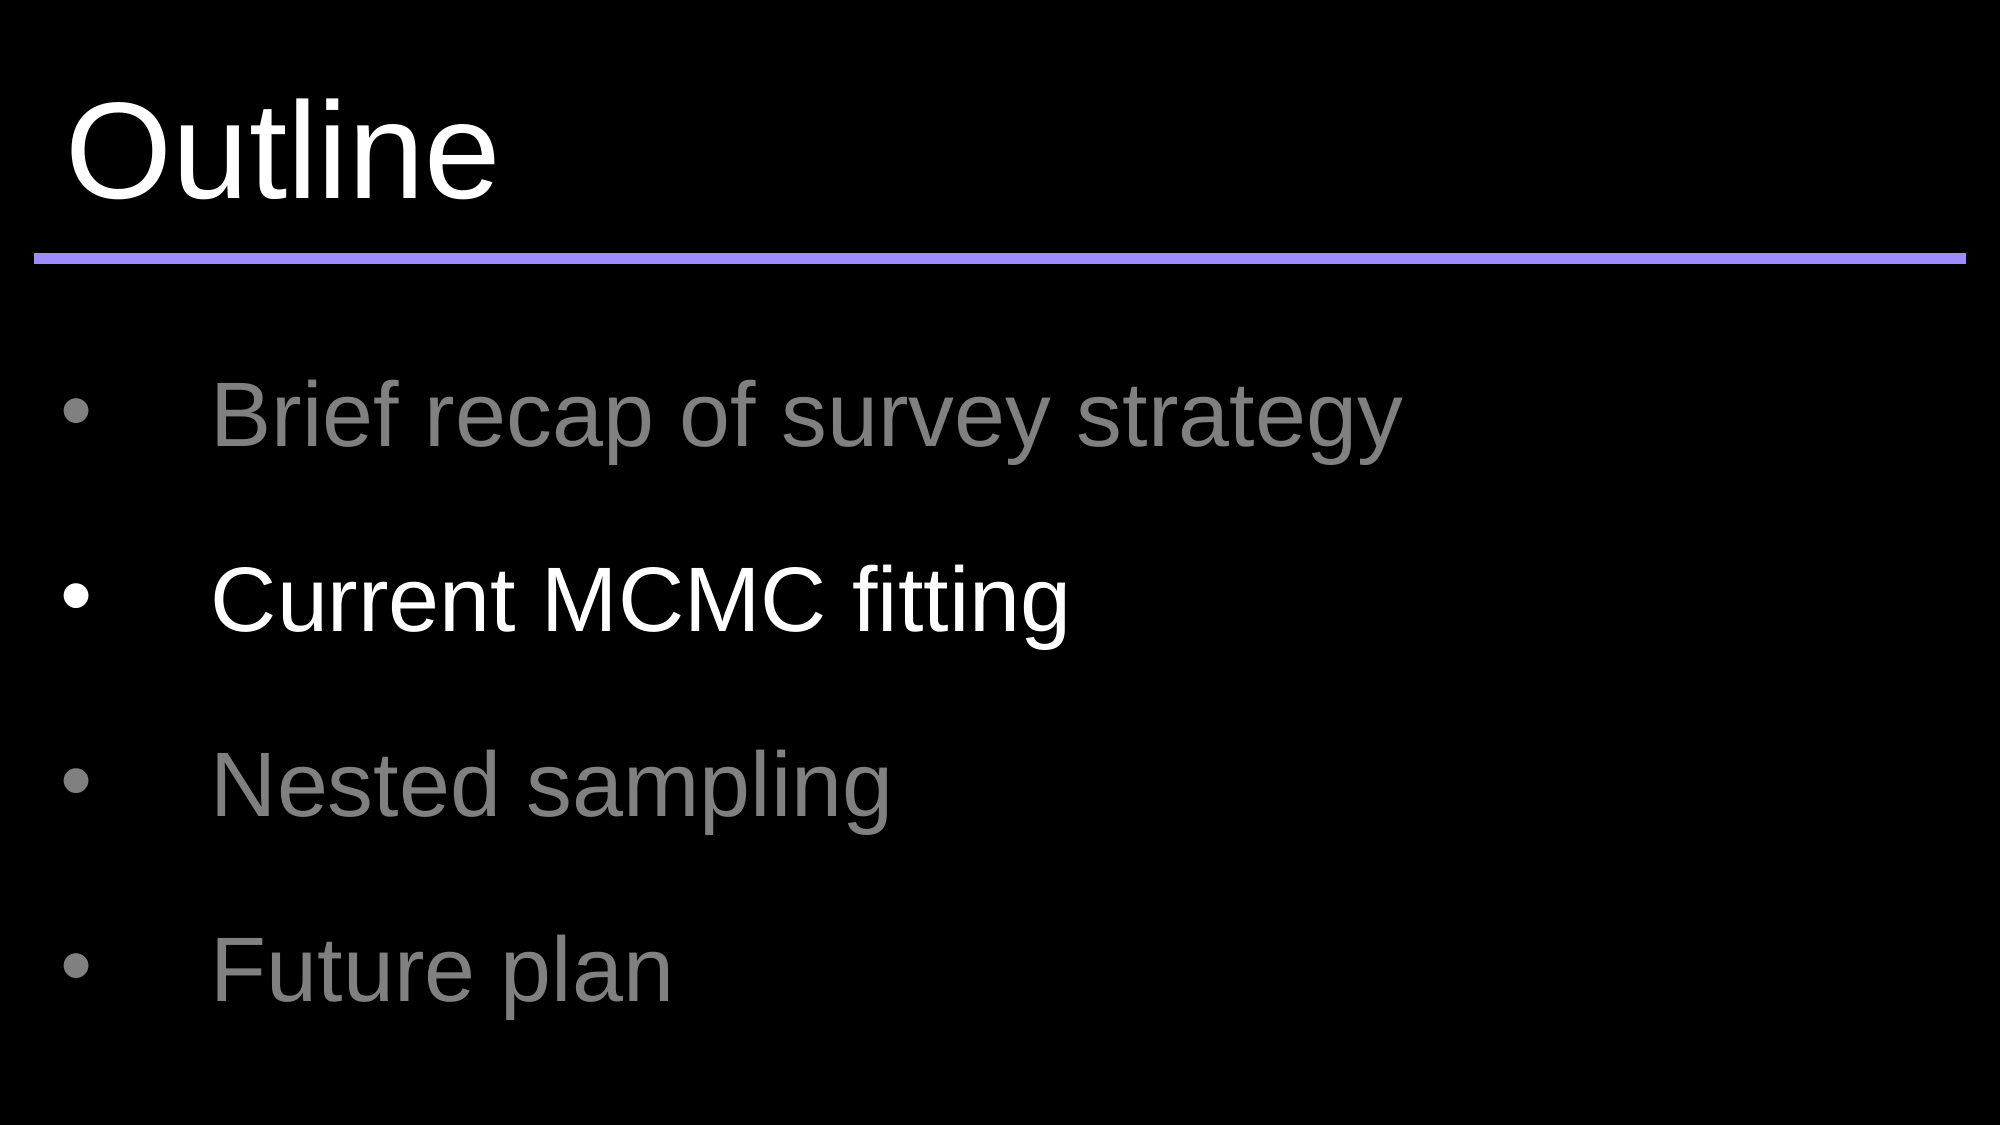

# Outline
Brief recap of survey strategy
Current MCMC fitting
Nested sampling
Future plan